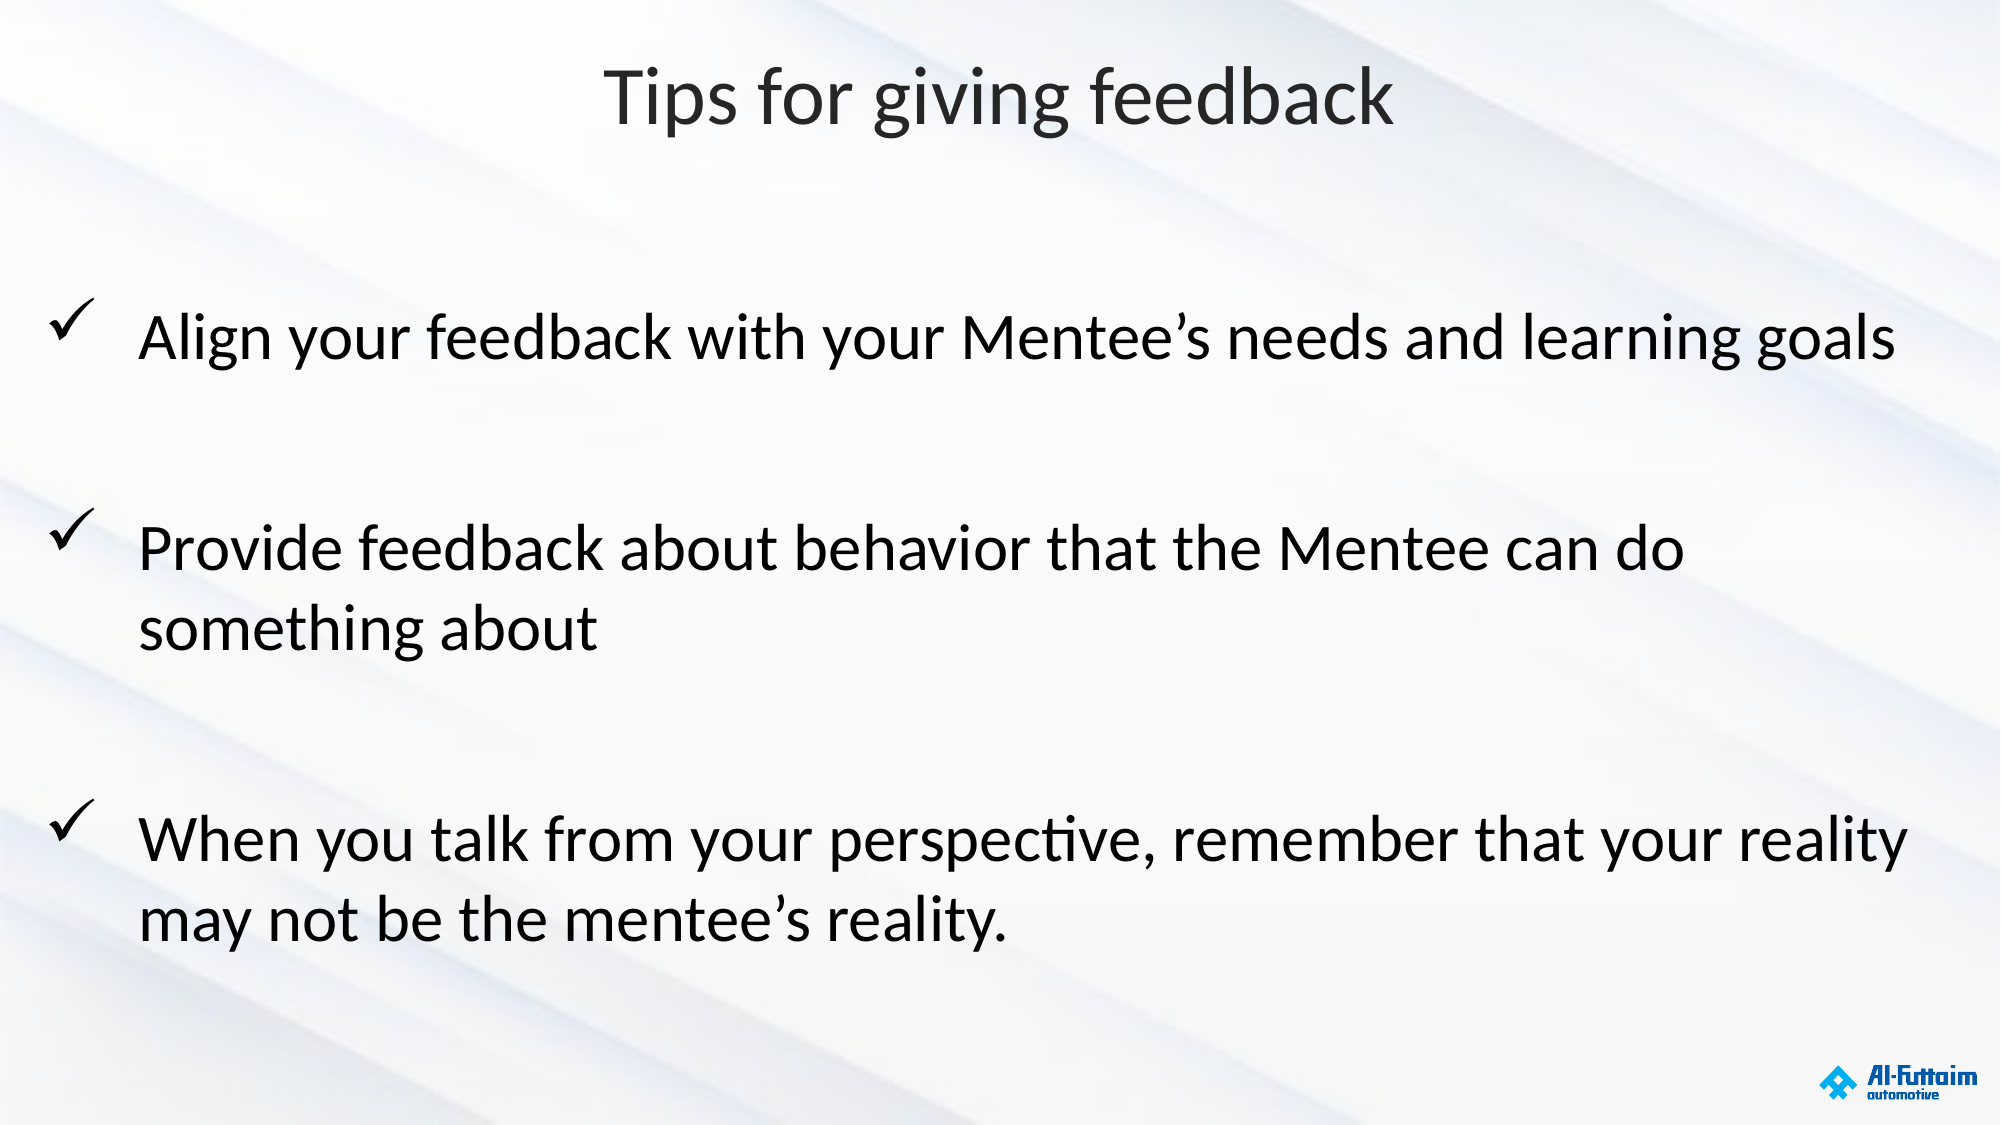

# Tips for giving feedback
Align your feedback with your Mentee’s needs and learning goals
Provide feedback about behavior that the Mentee can do something about
When you talk from your perspective, remember that your reality may not be the mentee’s reality.